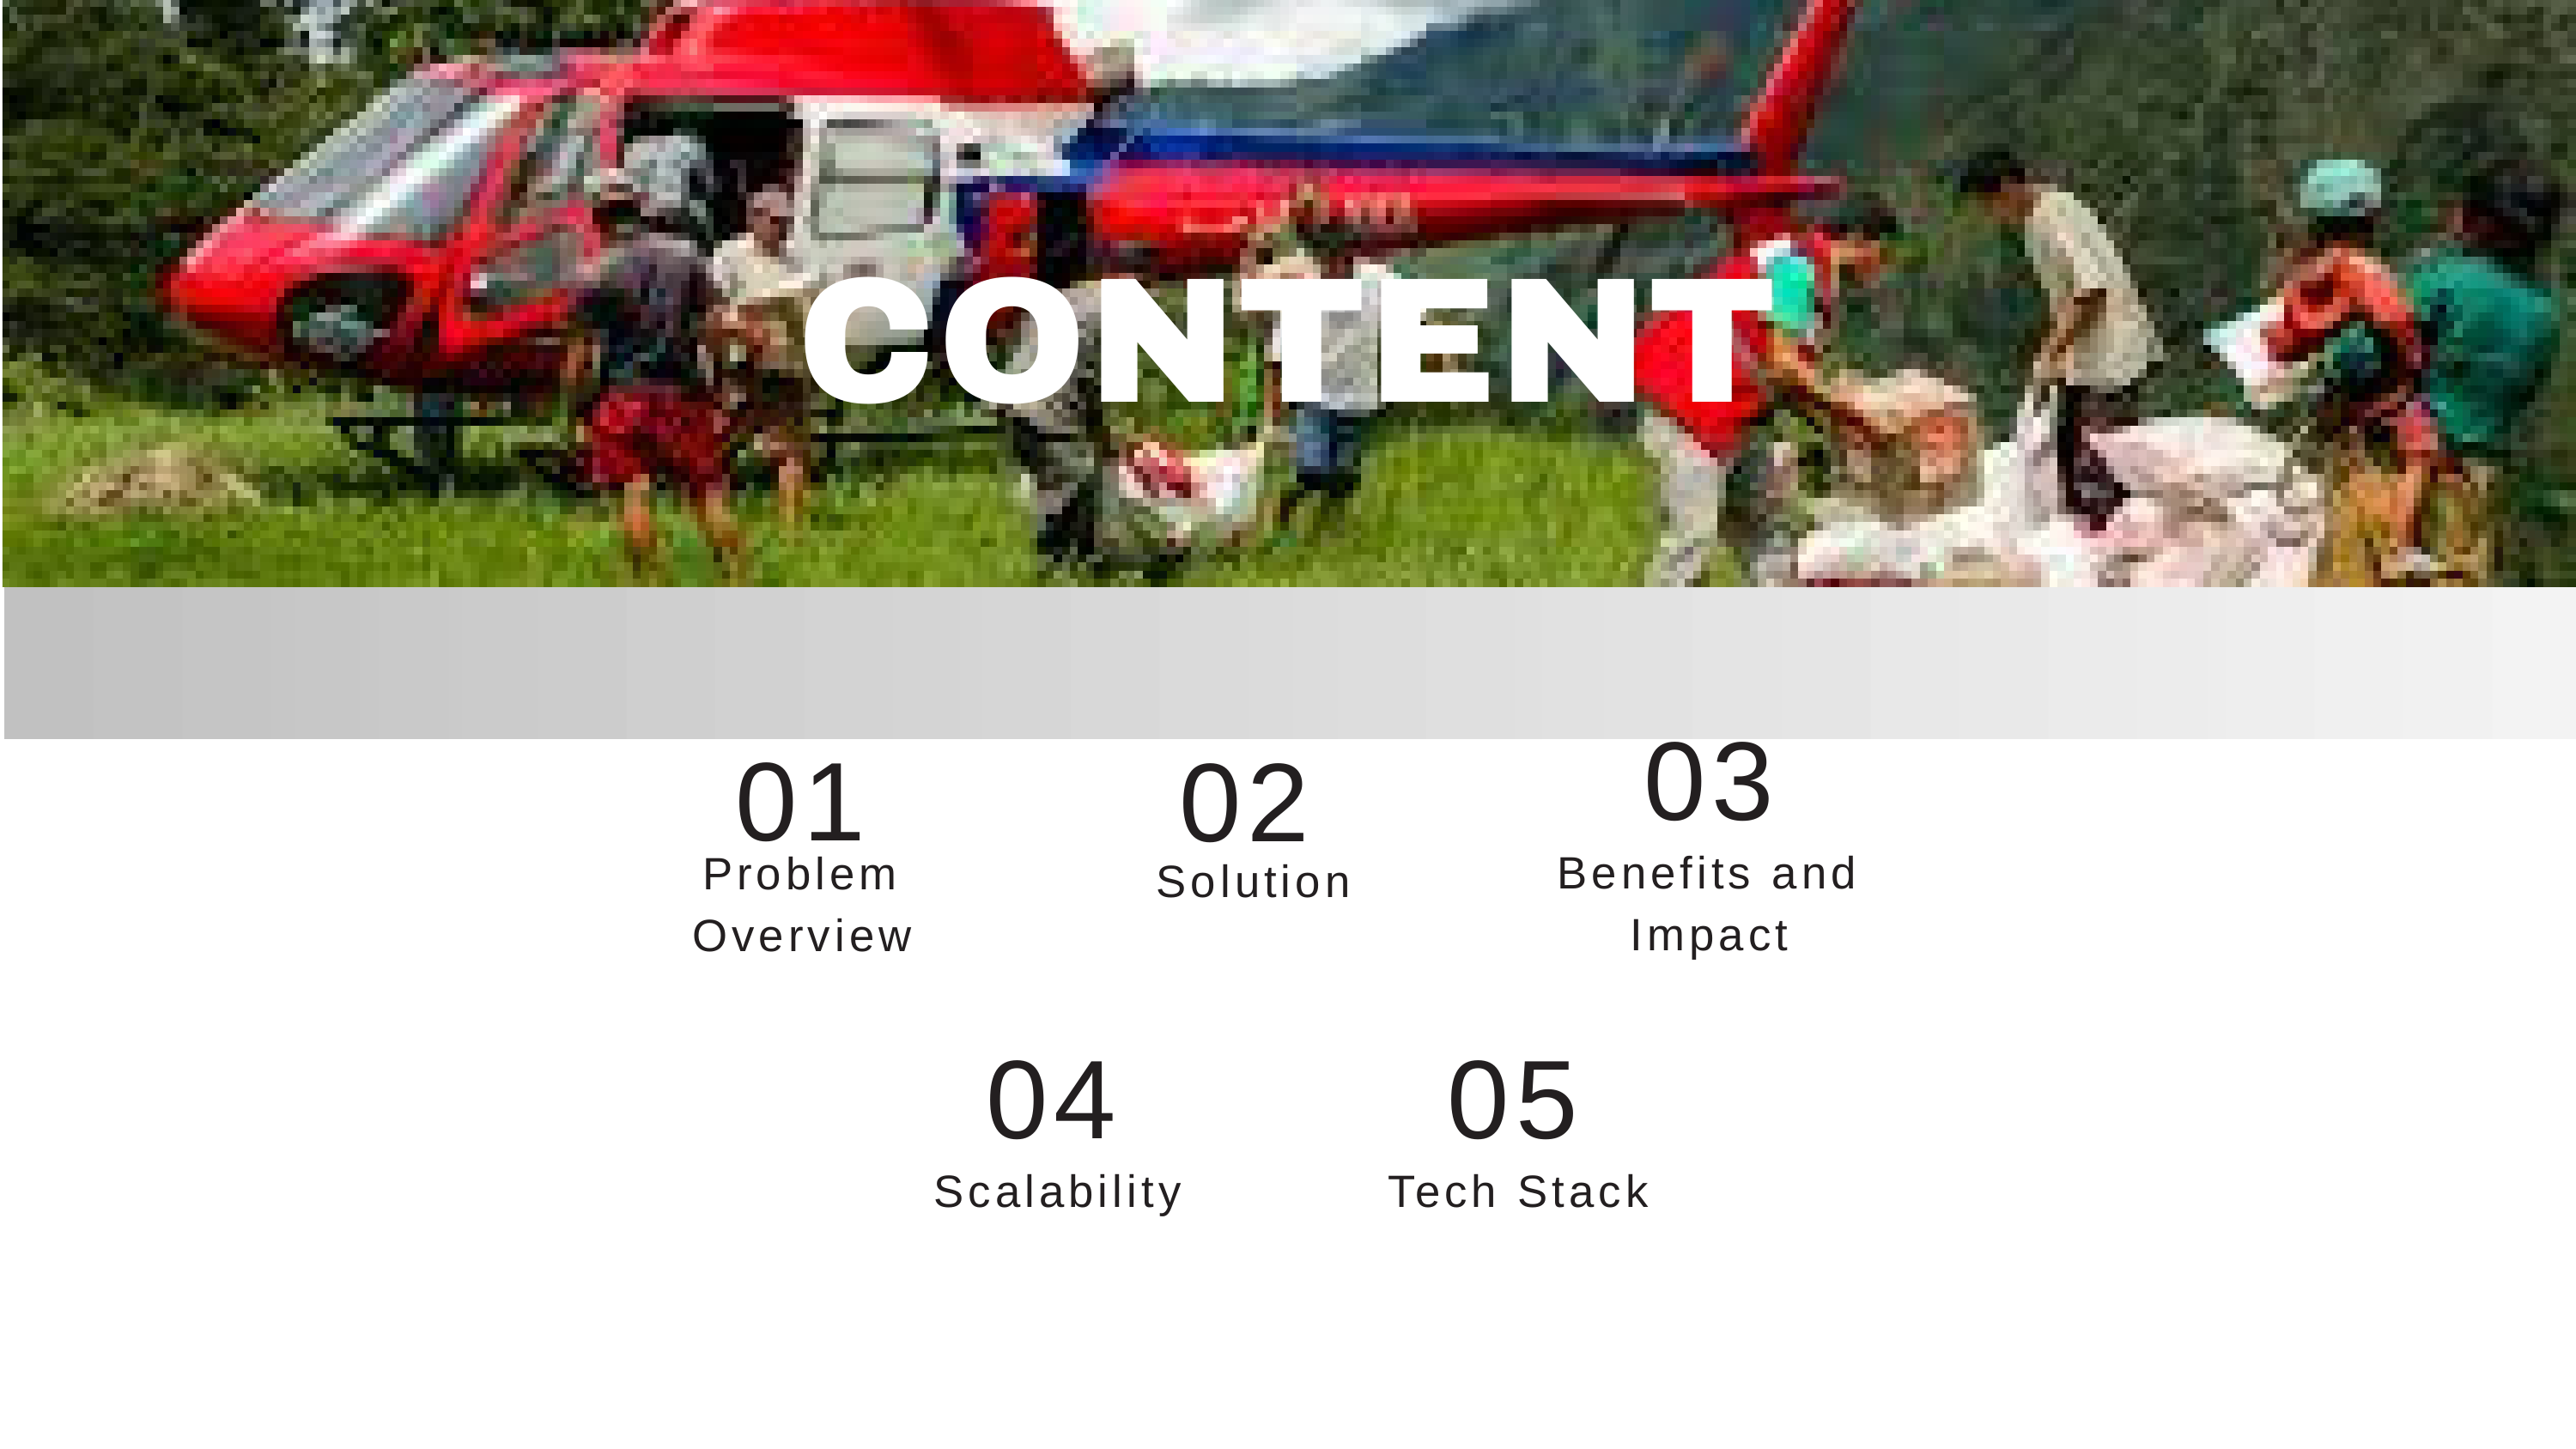

CONTENT
03
01
02
Benefits and Impact
Problem Overview
Solution
04
05
Tech Stack
Scalability